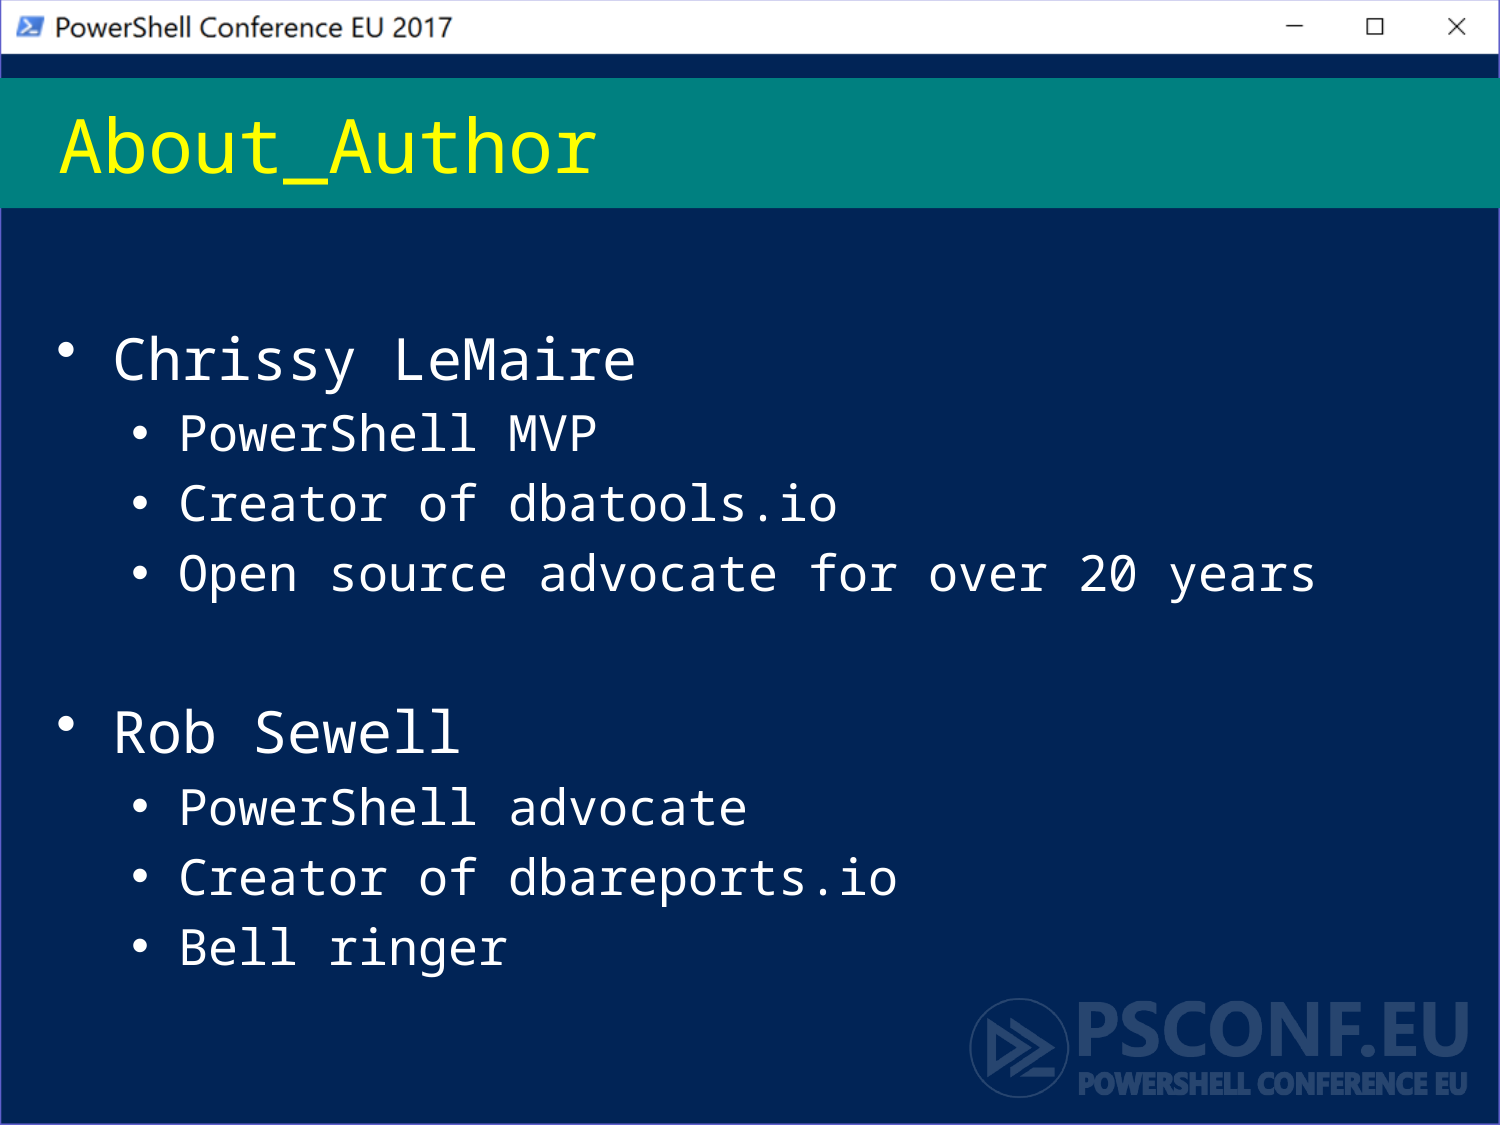

# About_Author
Chrissy LeMaire
PowerShell MVP
Creator of dbatools.io
Open source advocate for over 20 years

Rob Sewell
PowerShell advocate
Creator of dbareports.io
Bell ringer